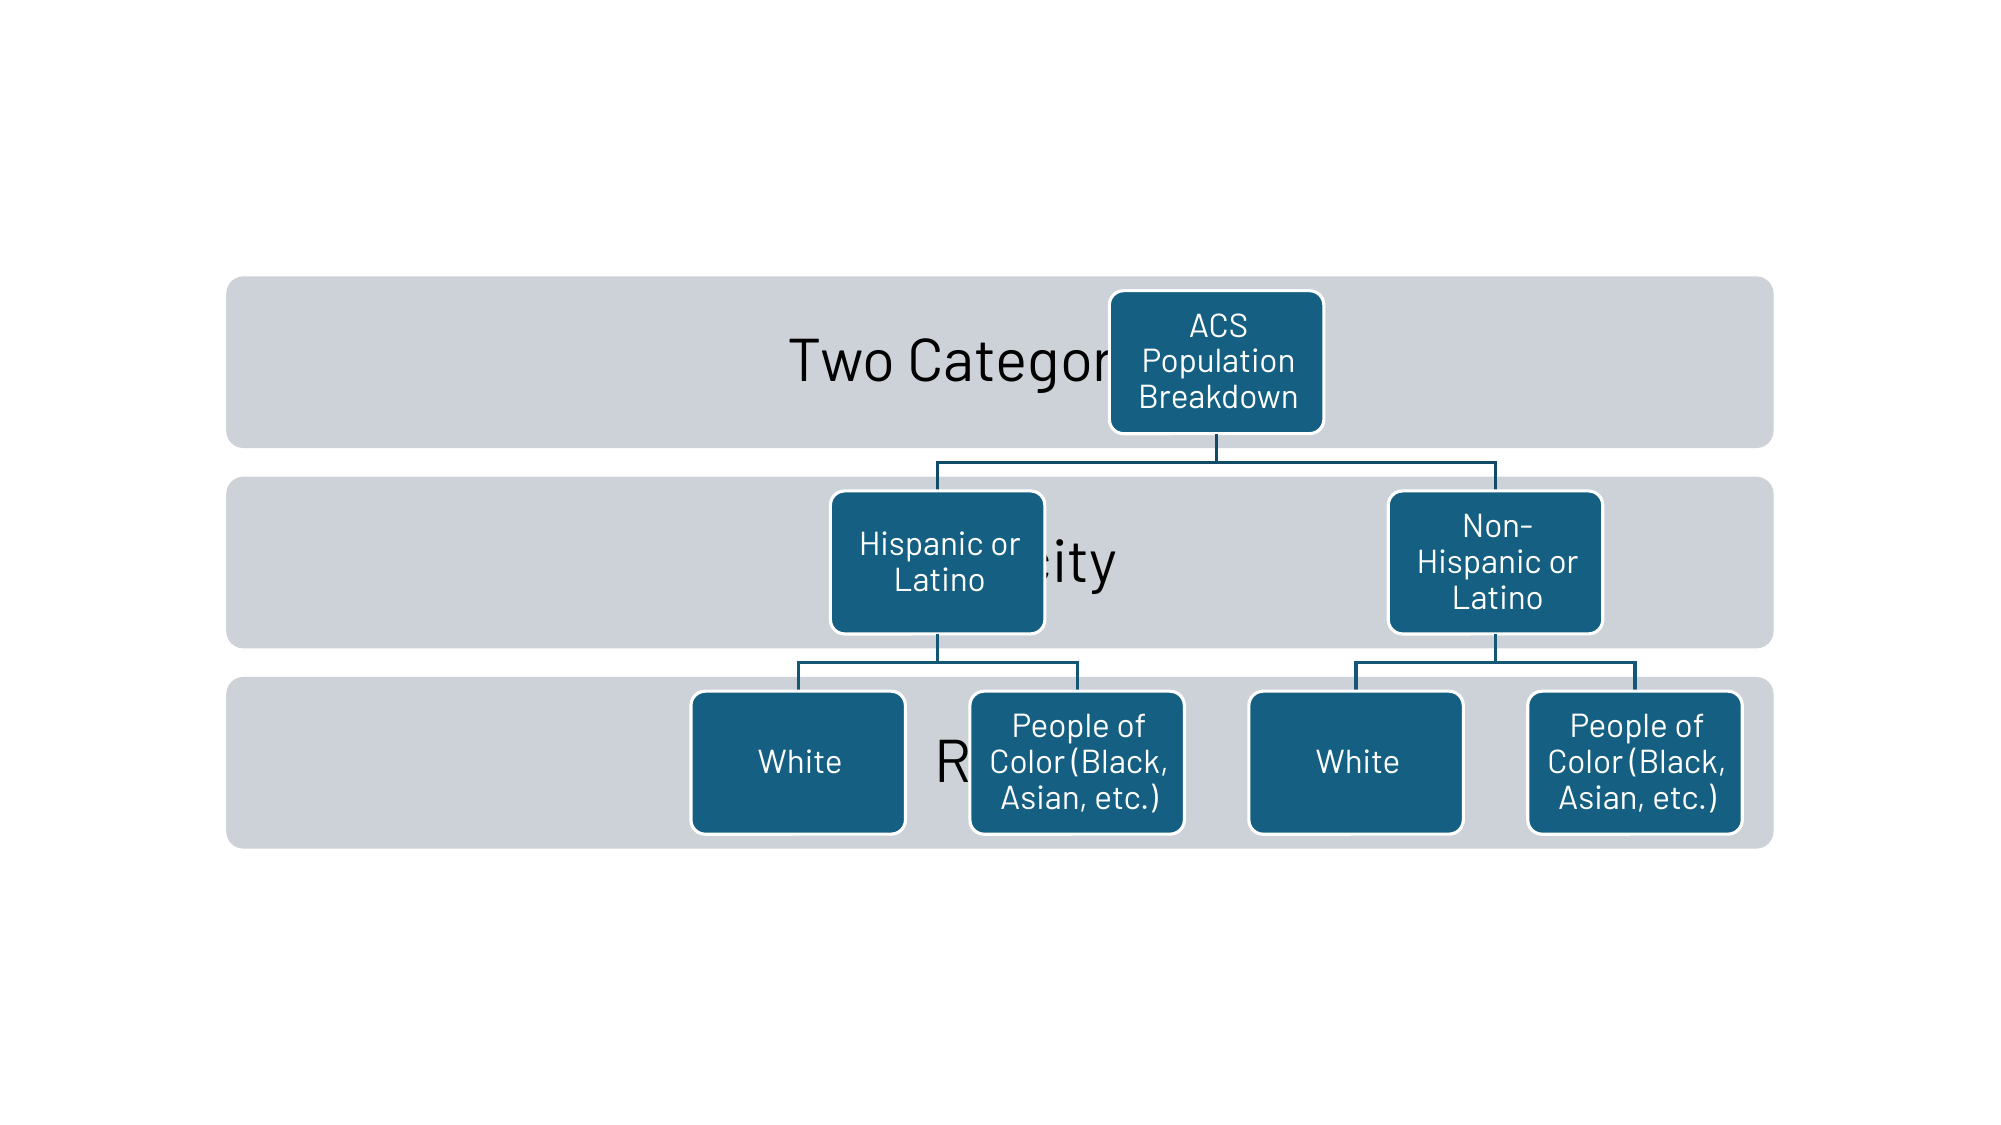

Race
Ethnicity
Two Categories:
ACS Population Breakdown
Hispanic or Latino
White
People of Color (Black, Asian, etc.)
Non-Hispanic or Latino
White
People of Color (Black, Asian, etc.)